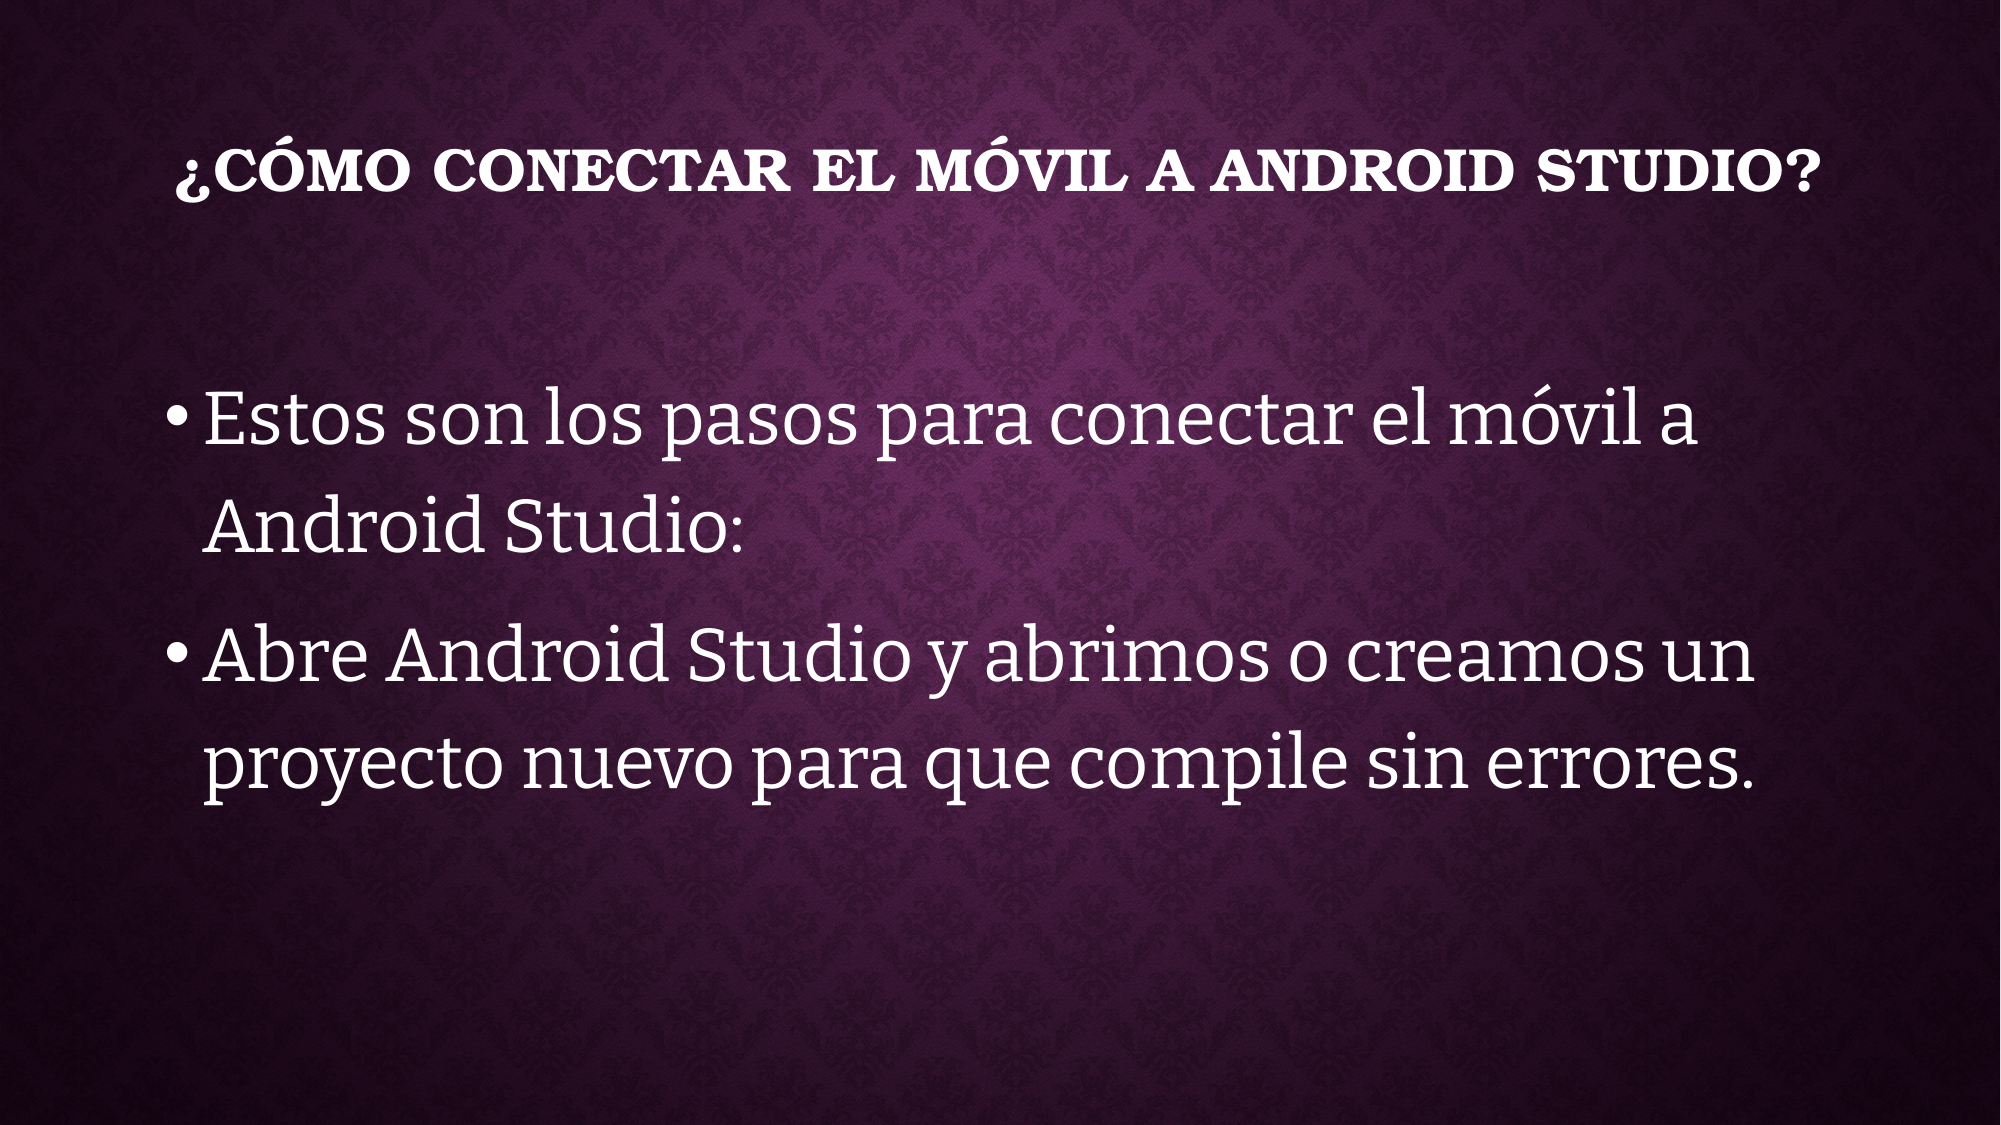

# ¿Cómo conectar el móvil a Android Studio?
Estos son los pasos para conectar el móvil a Android Studio:
Abre Android Studio y abrimos o creamos un proyecto nuevo para que compile sin errores.